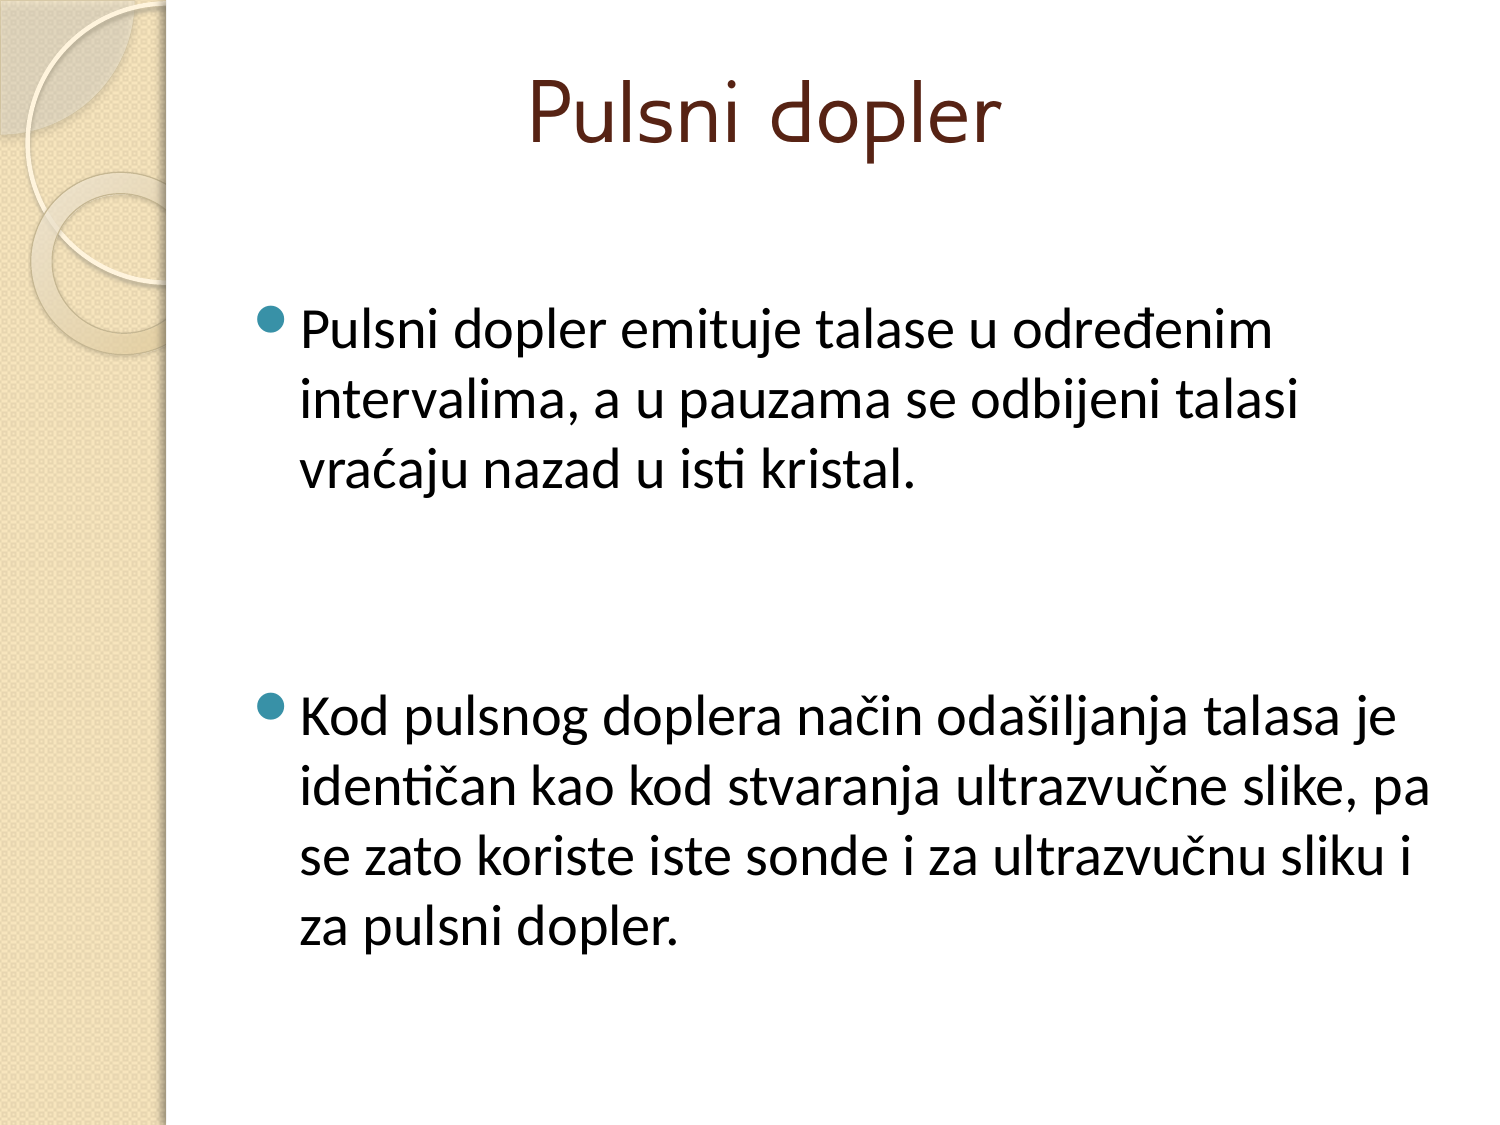

# Pulsni dopler

Pulsni dopler emituje talase u određenim intervalima, a u pauzama se odbijeni talasi vraćaju nazad u isti kristal.

Kod pulsnog doplera način odašiljanja talasa je identičan kao kod stvaranja ultrazvučne slike, pa se zato koriste iste sonde i za ultrazvučnu sliku i za pulsni dopler.